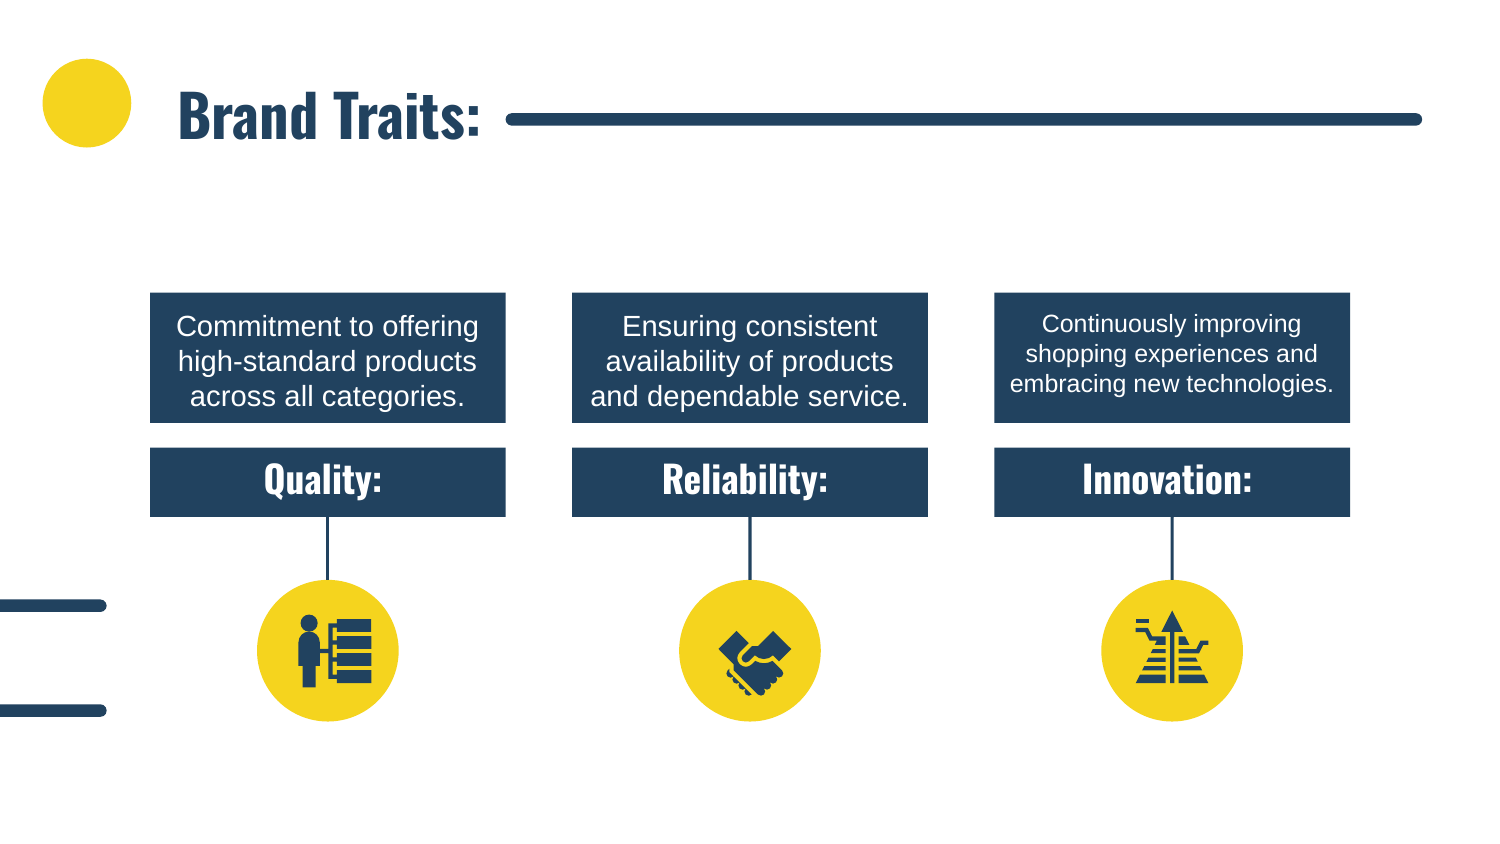

# Brand Traits:

Commitment to offering high-standard products across all categories.
Ensuring consistent availability of products and dependable service.
Continuously improving shopping experiences and embracing new technologies.
Quality:
Reliability:
Innovation: